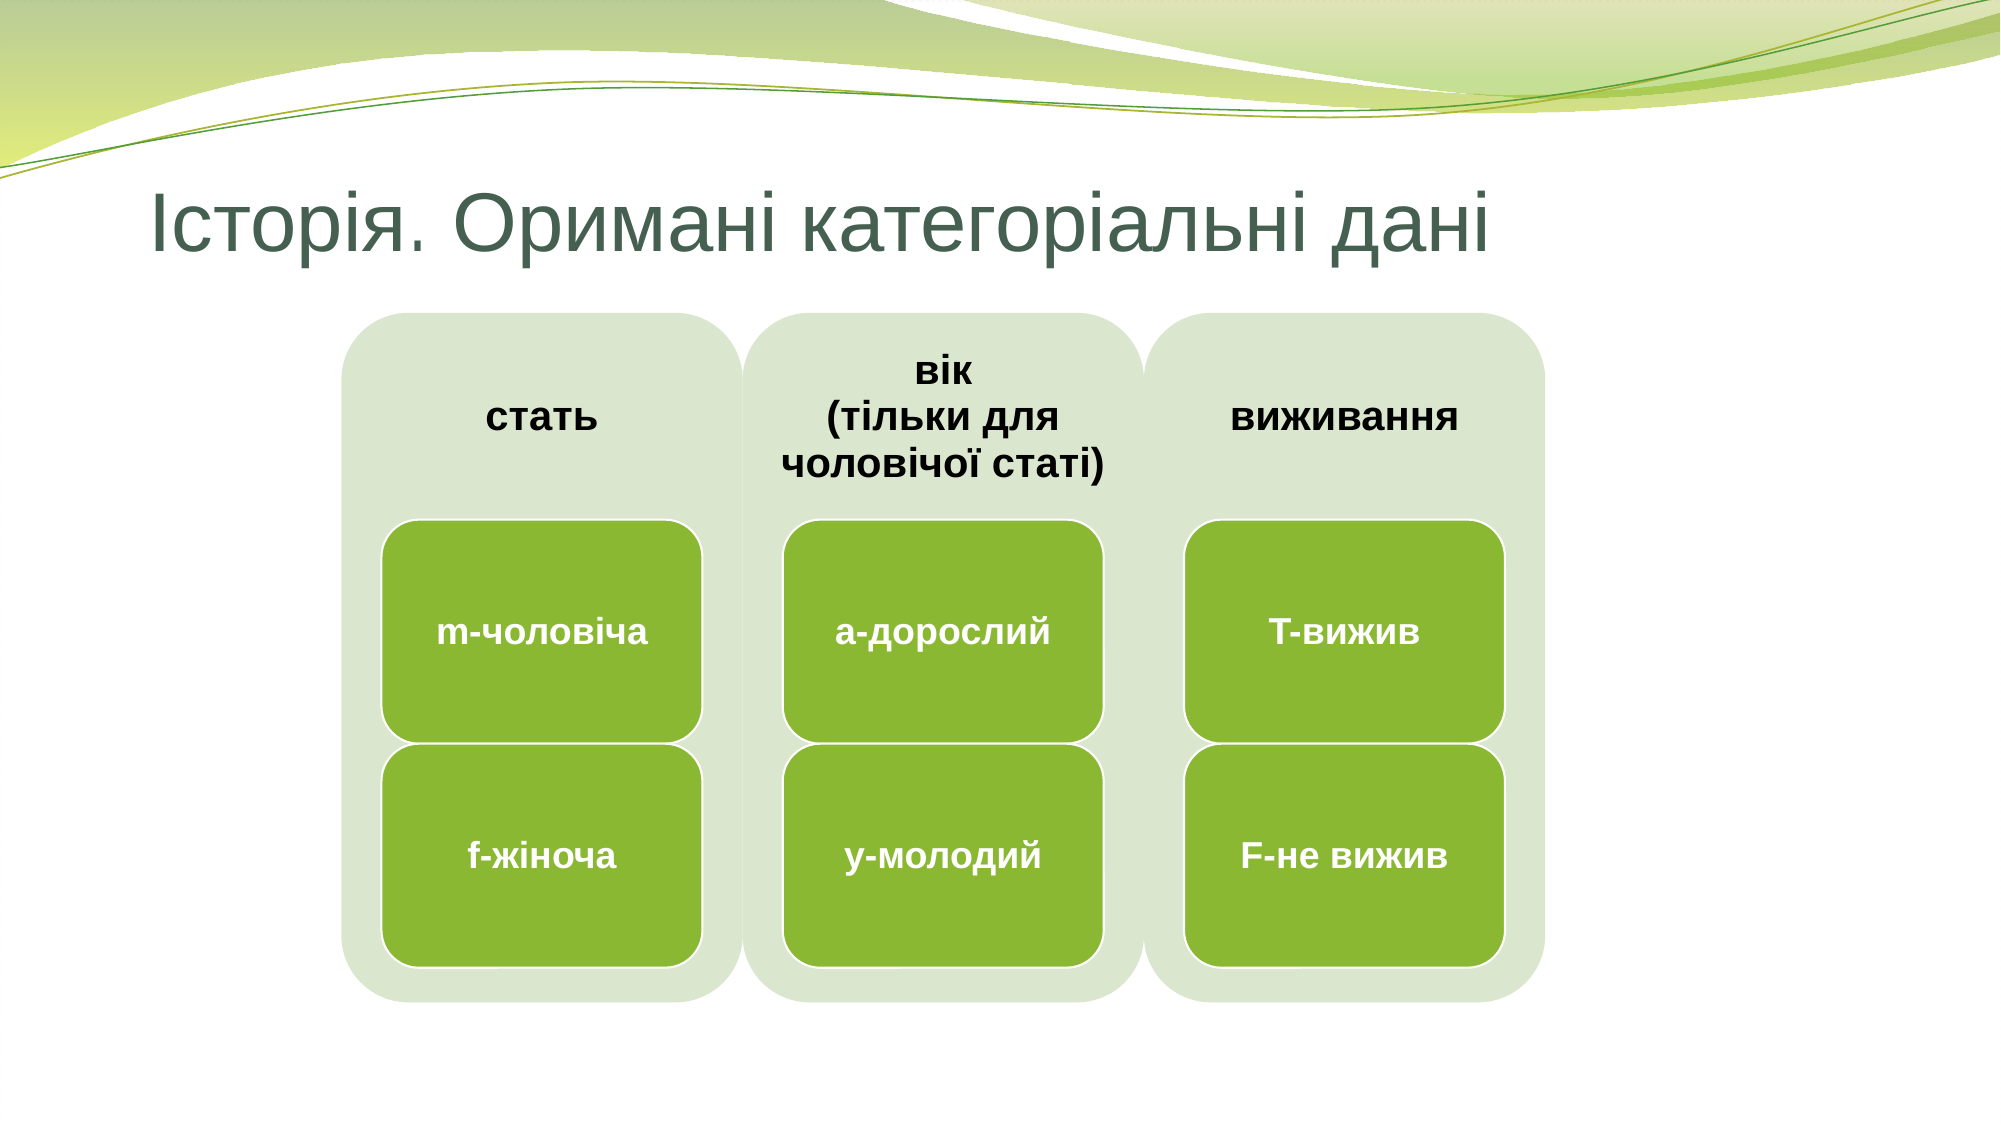

# Історія. Оримані категоріальні дані

стать
m-чоловіча
f-жіноча
вік
(тільки для чоловічої статі)
а-дорослий
у-молодий
виживання
T-вижив
F-не вижив